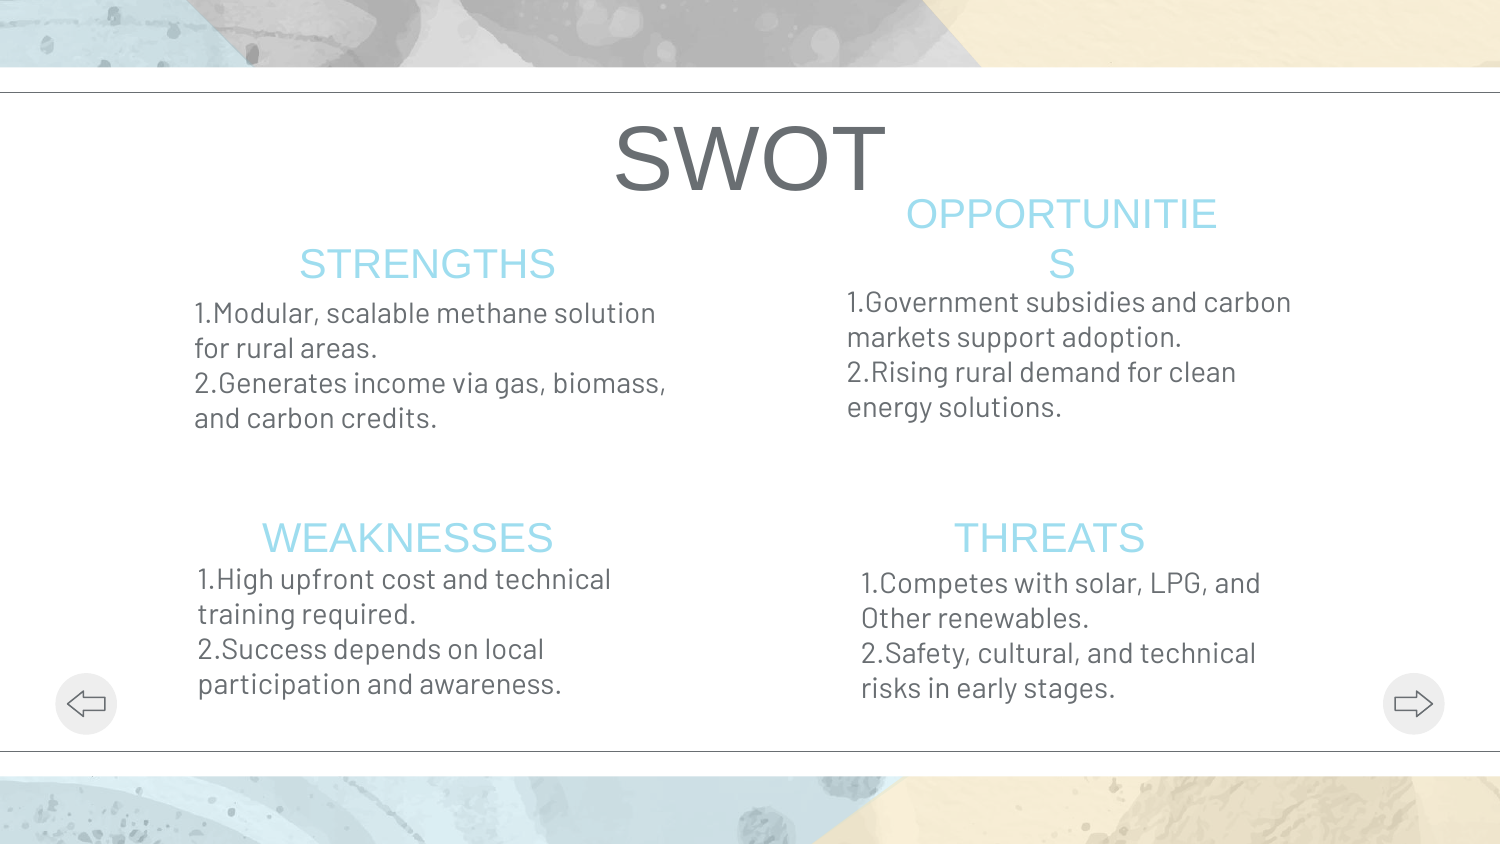

# SWOT
STRENGTHS
OPPORTUNITIES
1.Modular, scalable methane solution
for rural areas.
2.Generates income via gas, biomass,
and carbon credits.

1.Government subsidies and carbon
markets support adoption.
2.Rising rural demand for clean
energy solutions.
WEAKNESSES
THREATS

1.Competes with solar, LPG, and
Other renewables.
2.Safety, cultural, and technical
risks in early stages.

1.High upfront cost and technical
training required.
2.Success depends on local
participation and awareness.